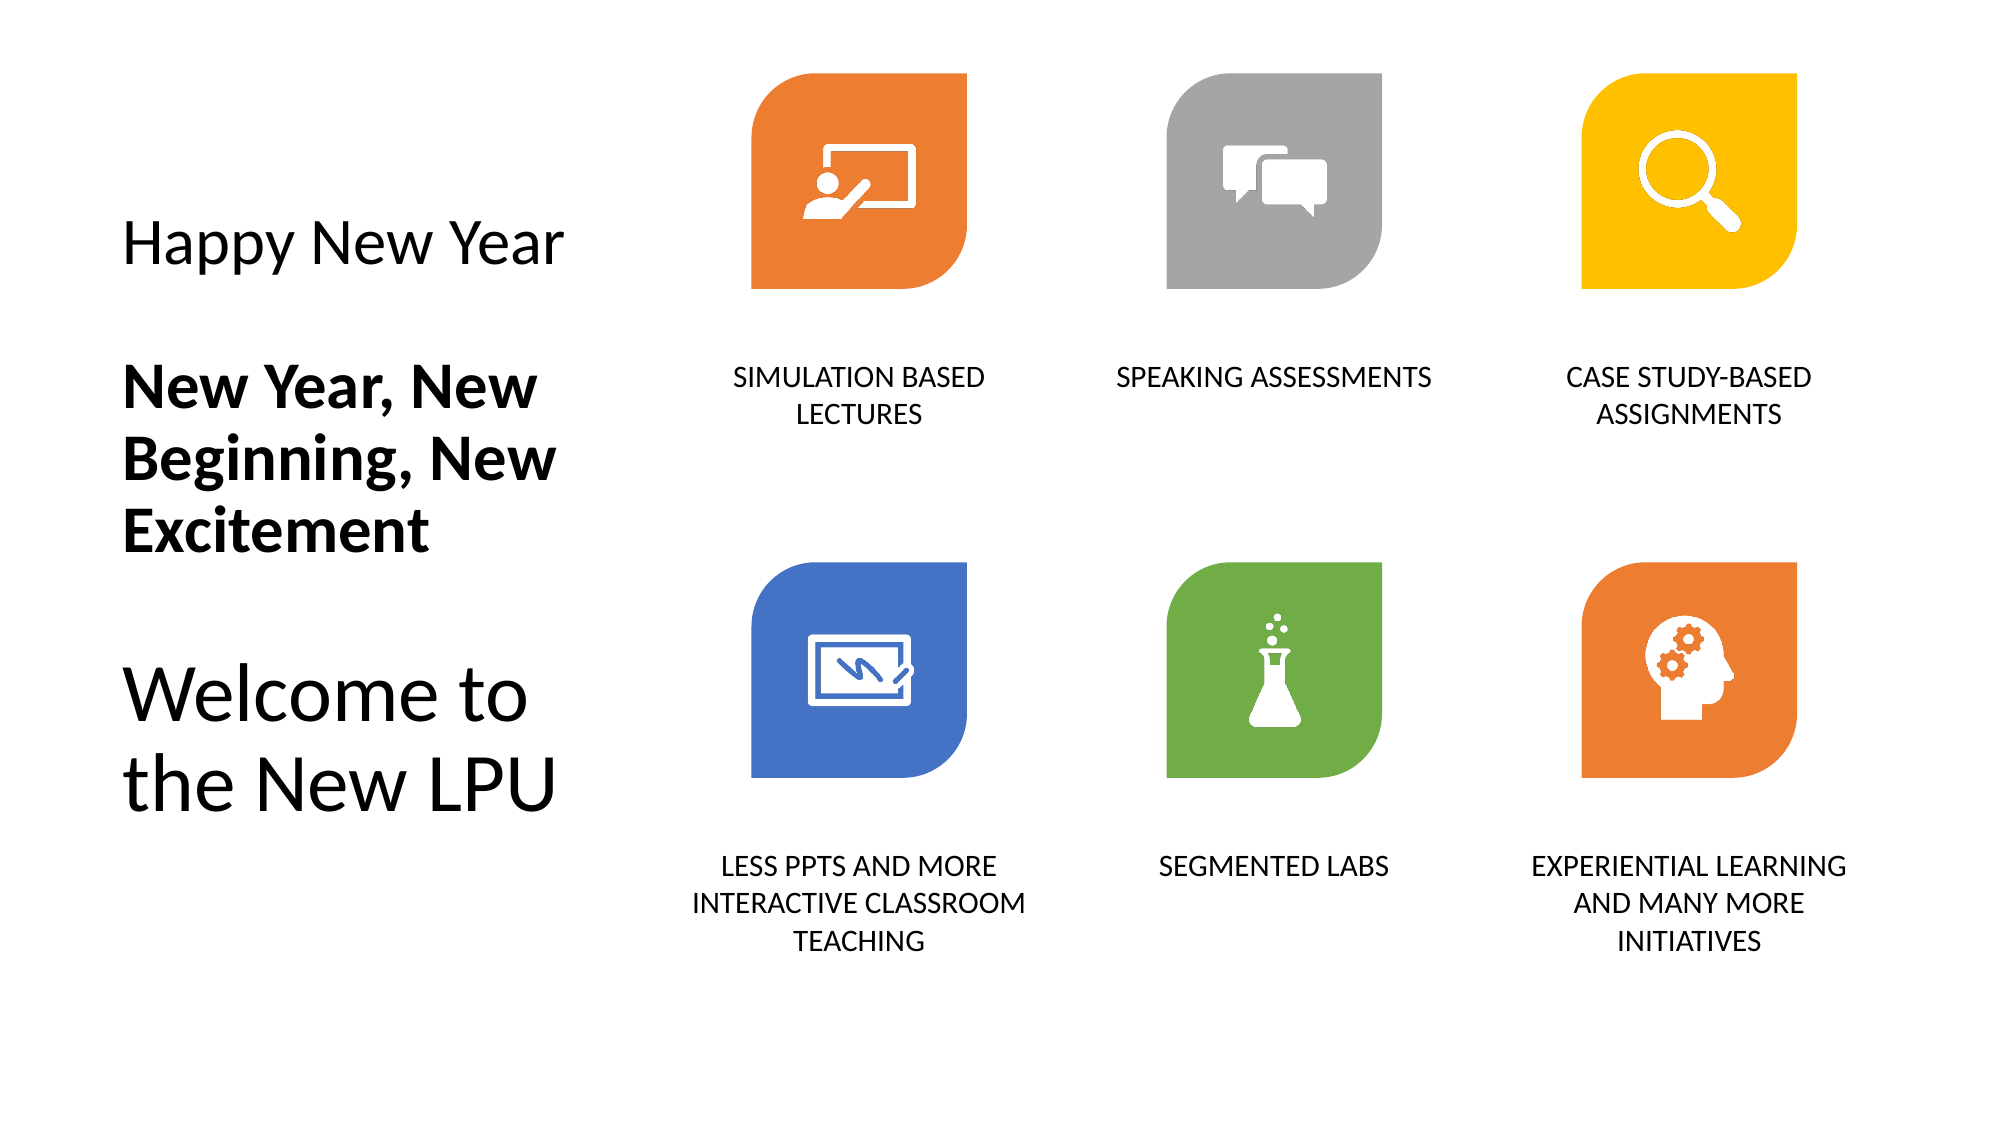

# Happy New Year New Year, New Beginning, New Excitement Welcome to the New LPU
Simulation Based Lectures
Speaking Assessments
Case study-based Assignments
Less Ppts and more interactive Classroom teaching
Segmented Labs
Experiential learning and Many More Initiatives